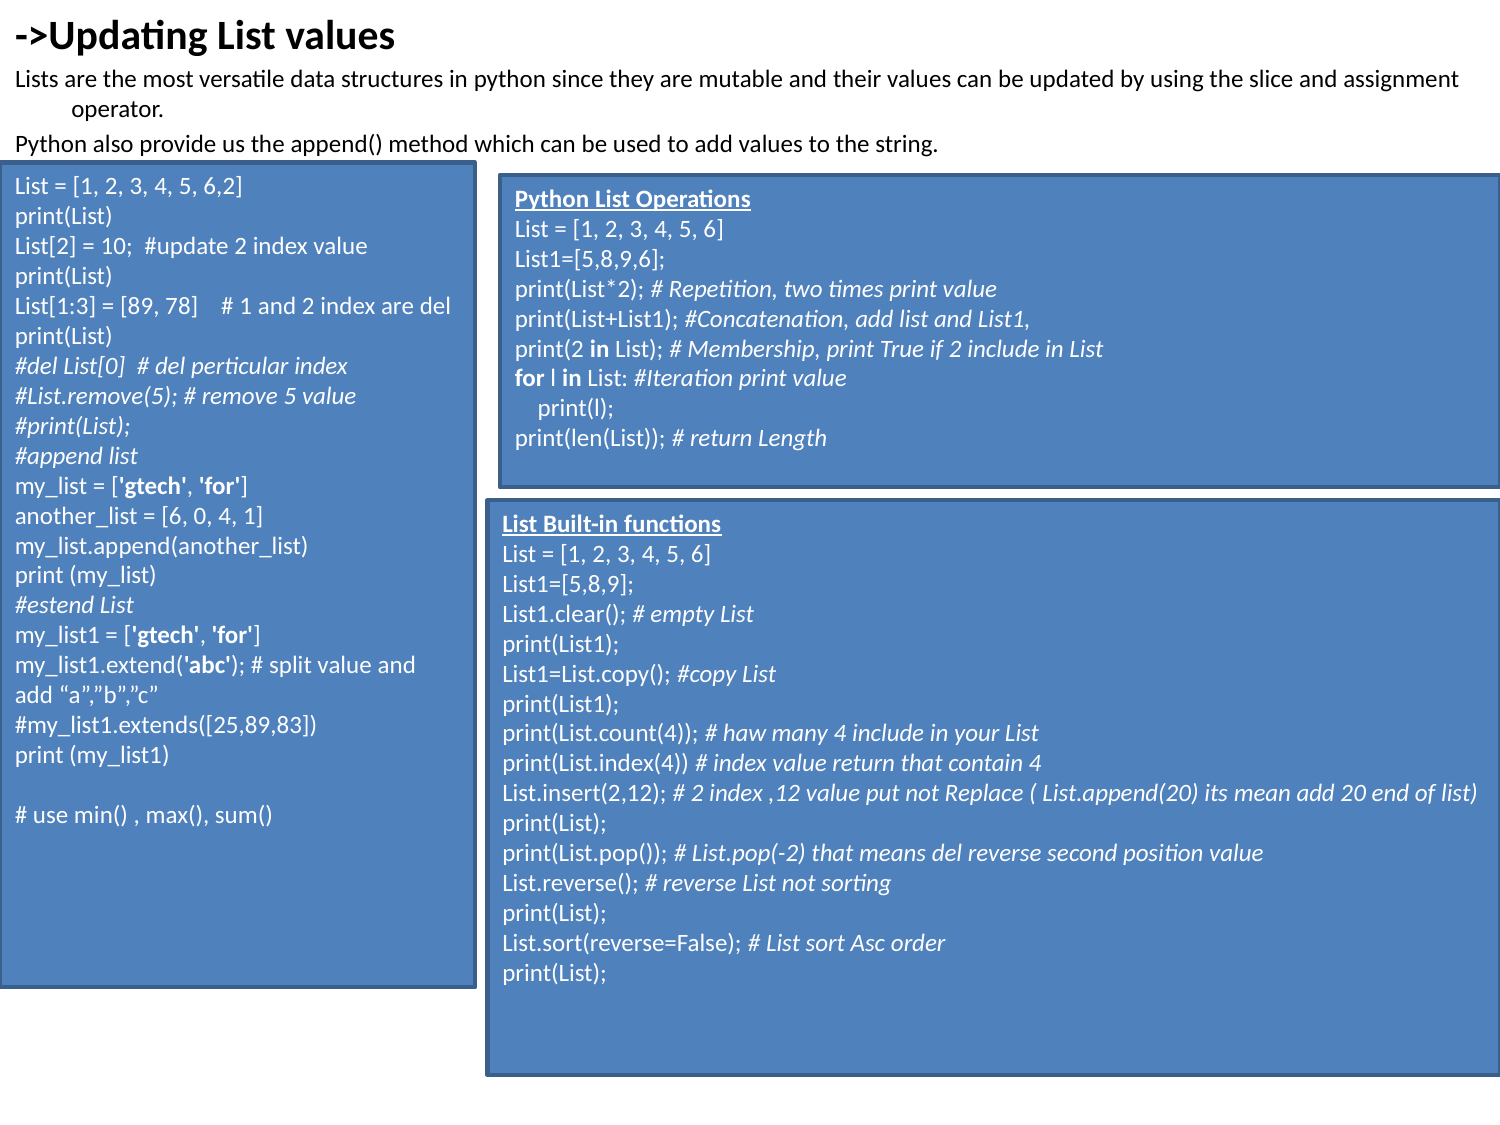

->Updating List values
Lists are the most versatile data structures in python since they are mutable and their values can be updated by using the slice and assignment operator.
Python also provide us the append() method which can be used to add values to the string.

List = [1, 2, 3, 4, 5, 6,2]
print(List)
List[2] = 10;  #update 2 index value
print(List)
List[1:3] = [89, 78]    # 1 and 2 index are del
print(List)
#del List[0]  # del perticular index
#List.remove(5); # remove 5 value
#print(List);
#append list
my_list = ['gtech', 'for']
another_list = [6, 0, 4, 1]
my_list.append(another_list)
print (my_list)
#estend List
my_list1 = ['gtech', 'for']
my_list1.extend('abc'); # split value and add “a”,”b”,”c”
#my_list1.extends([25,89,83])
print (my_list1)

# use min() , max(), sum()
Python List Operations
List = [1, 2, 3, 4, 5, 6]
List1=[5,8,9,6];
print(List*2); # Repetition, two times print value
print(List+List1); #Concatenation, add list and List1,
print(2 in List); # Membership, print True if 2 include in List
for l in List: #Iteration print value
    print(l);
print(len(List)); # return Length

List Built-in functions
List = [1, 2, 3, 4, 5, 6]
List1=[5,8,9];
List1.clear(); # empty List
print(List1);
List1=List.copy(); #copy List
print(List1);
print(List.count(4)); # haw many 4 include in your List
print(List.index(4)) # index value return that contain 4
List.insert(2,12); # 2 index ,12 value put not Replace ( List.append(20) its mean add 20 end of list)
print(List);
print(List.pop()); # List.pop(-2) that means del reverse second position value
List.reverse(); # reverse List not sorting
print(List);
List.sort(reverse=False); # List sort Asc order
print(List);